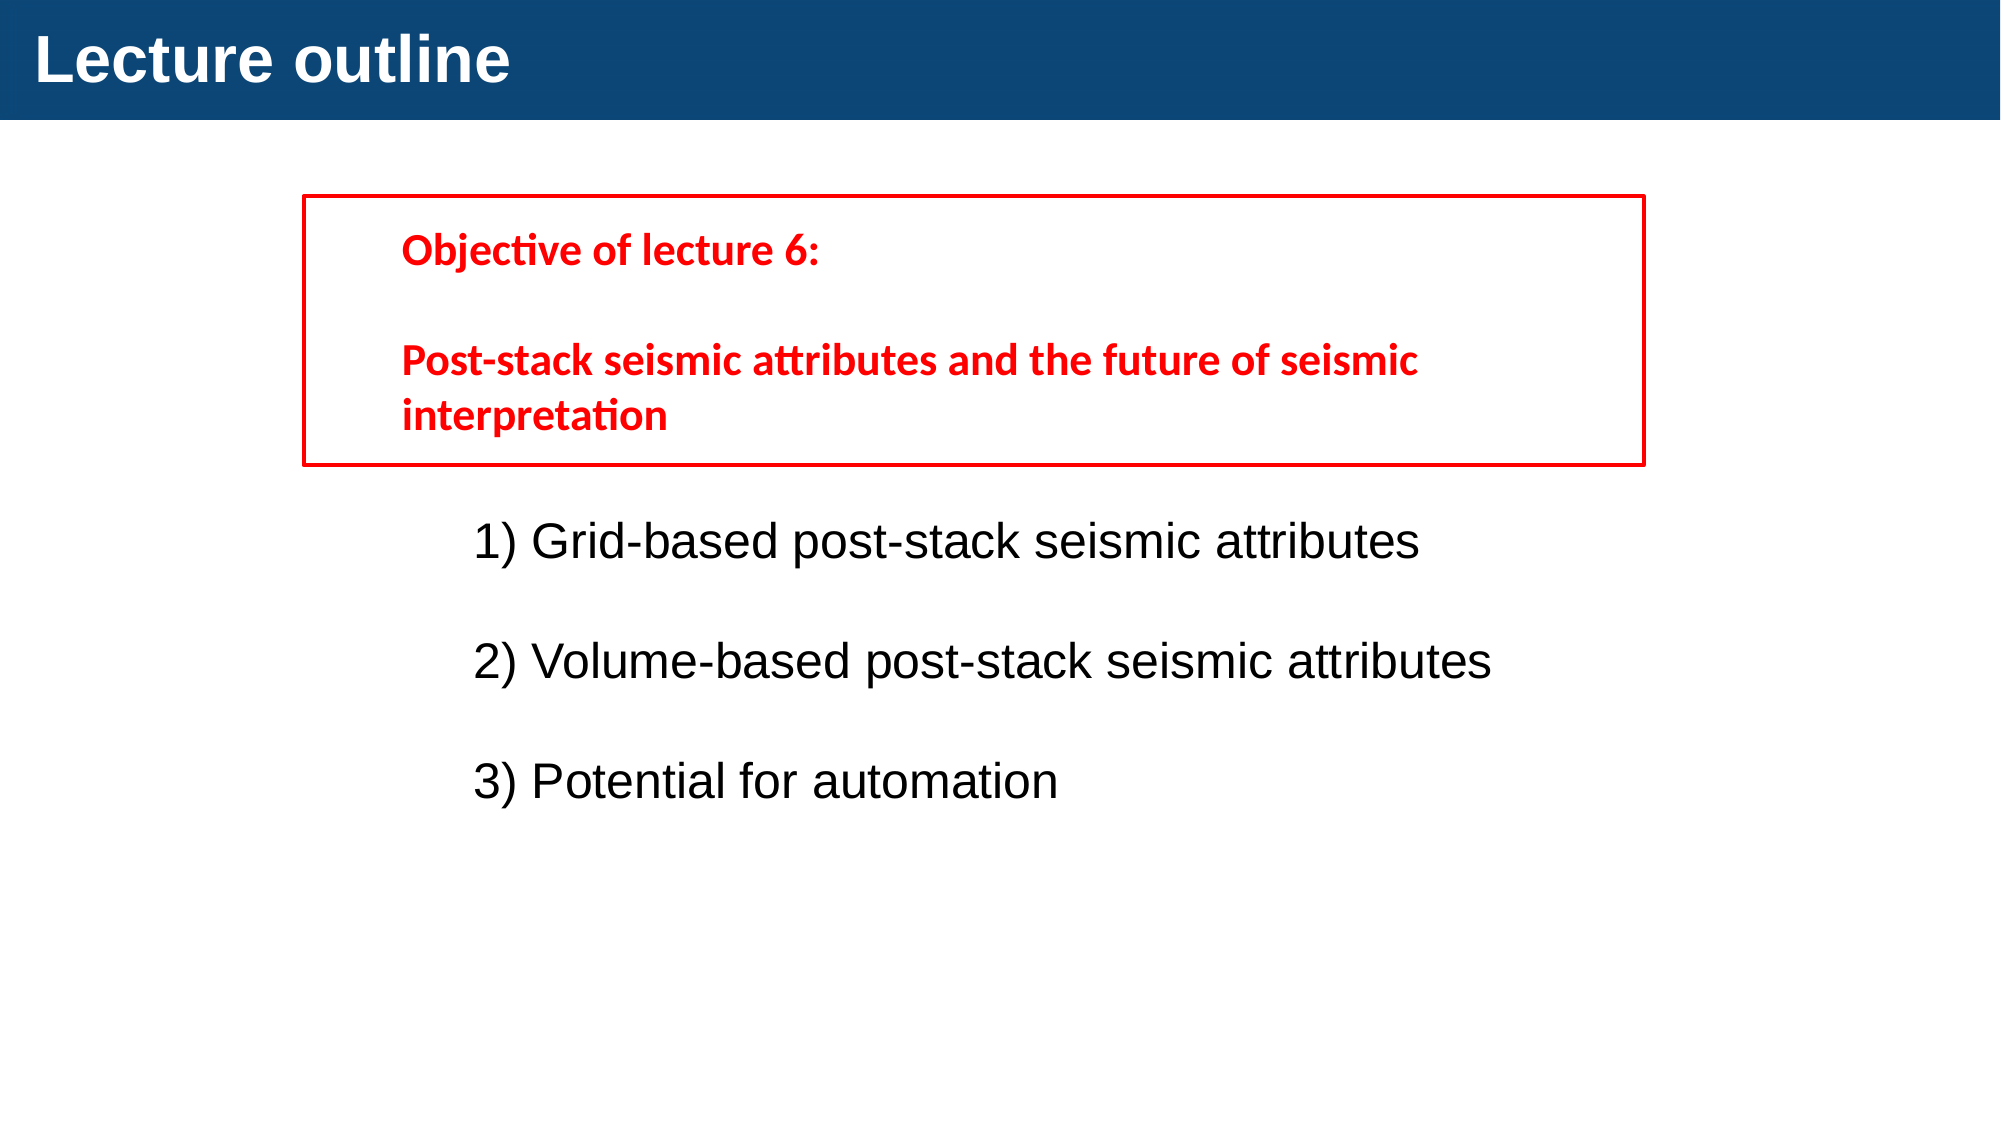

# Lecture outline

Objective of lecture 6:

Post-stack seismic attributes and the future of seismic interpretation
1) Grid-based post-stack seismic attributes

2) Volume-based post-stack seismic attributes

3) Potential for automation